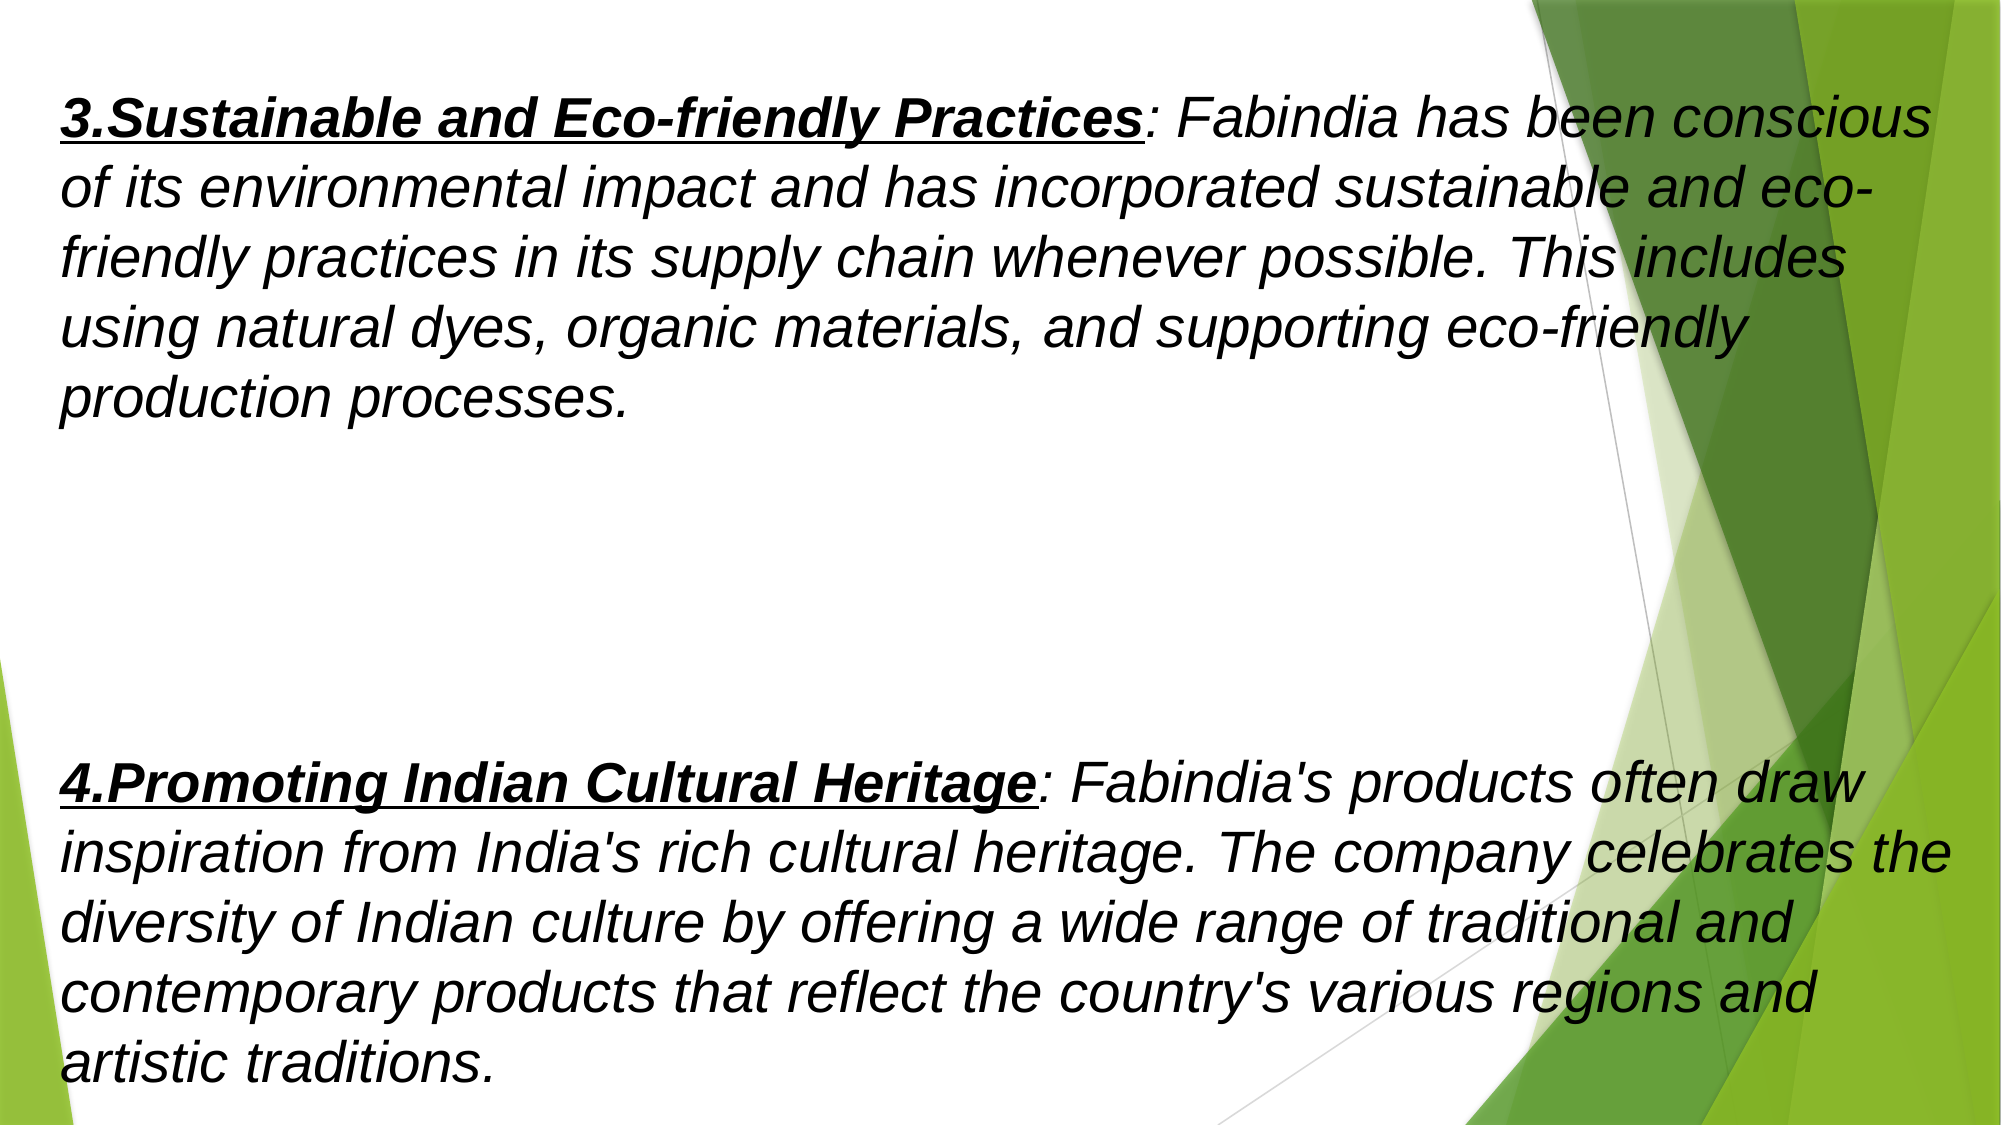

3.Sustainable and Eco-friendly Practices: Fabindia has been conscious of its environmental impact and has incorporated sustainable and eco-friendly practices in its supply chain whenever possible. This includes using natural dyes, organic materials, and supporting eco-friendly production processes.

4.Promoting Indian Cultural Heritage: Fabindia's products often draw inspiration from India's rich cultural heritage. The company celebrates the diversity of Indian culture by offering a wide range of traditional and contemporary products that reflect the country's various regions and artistic traditions.